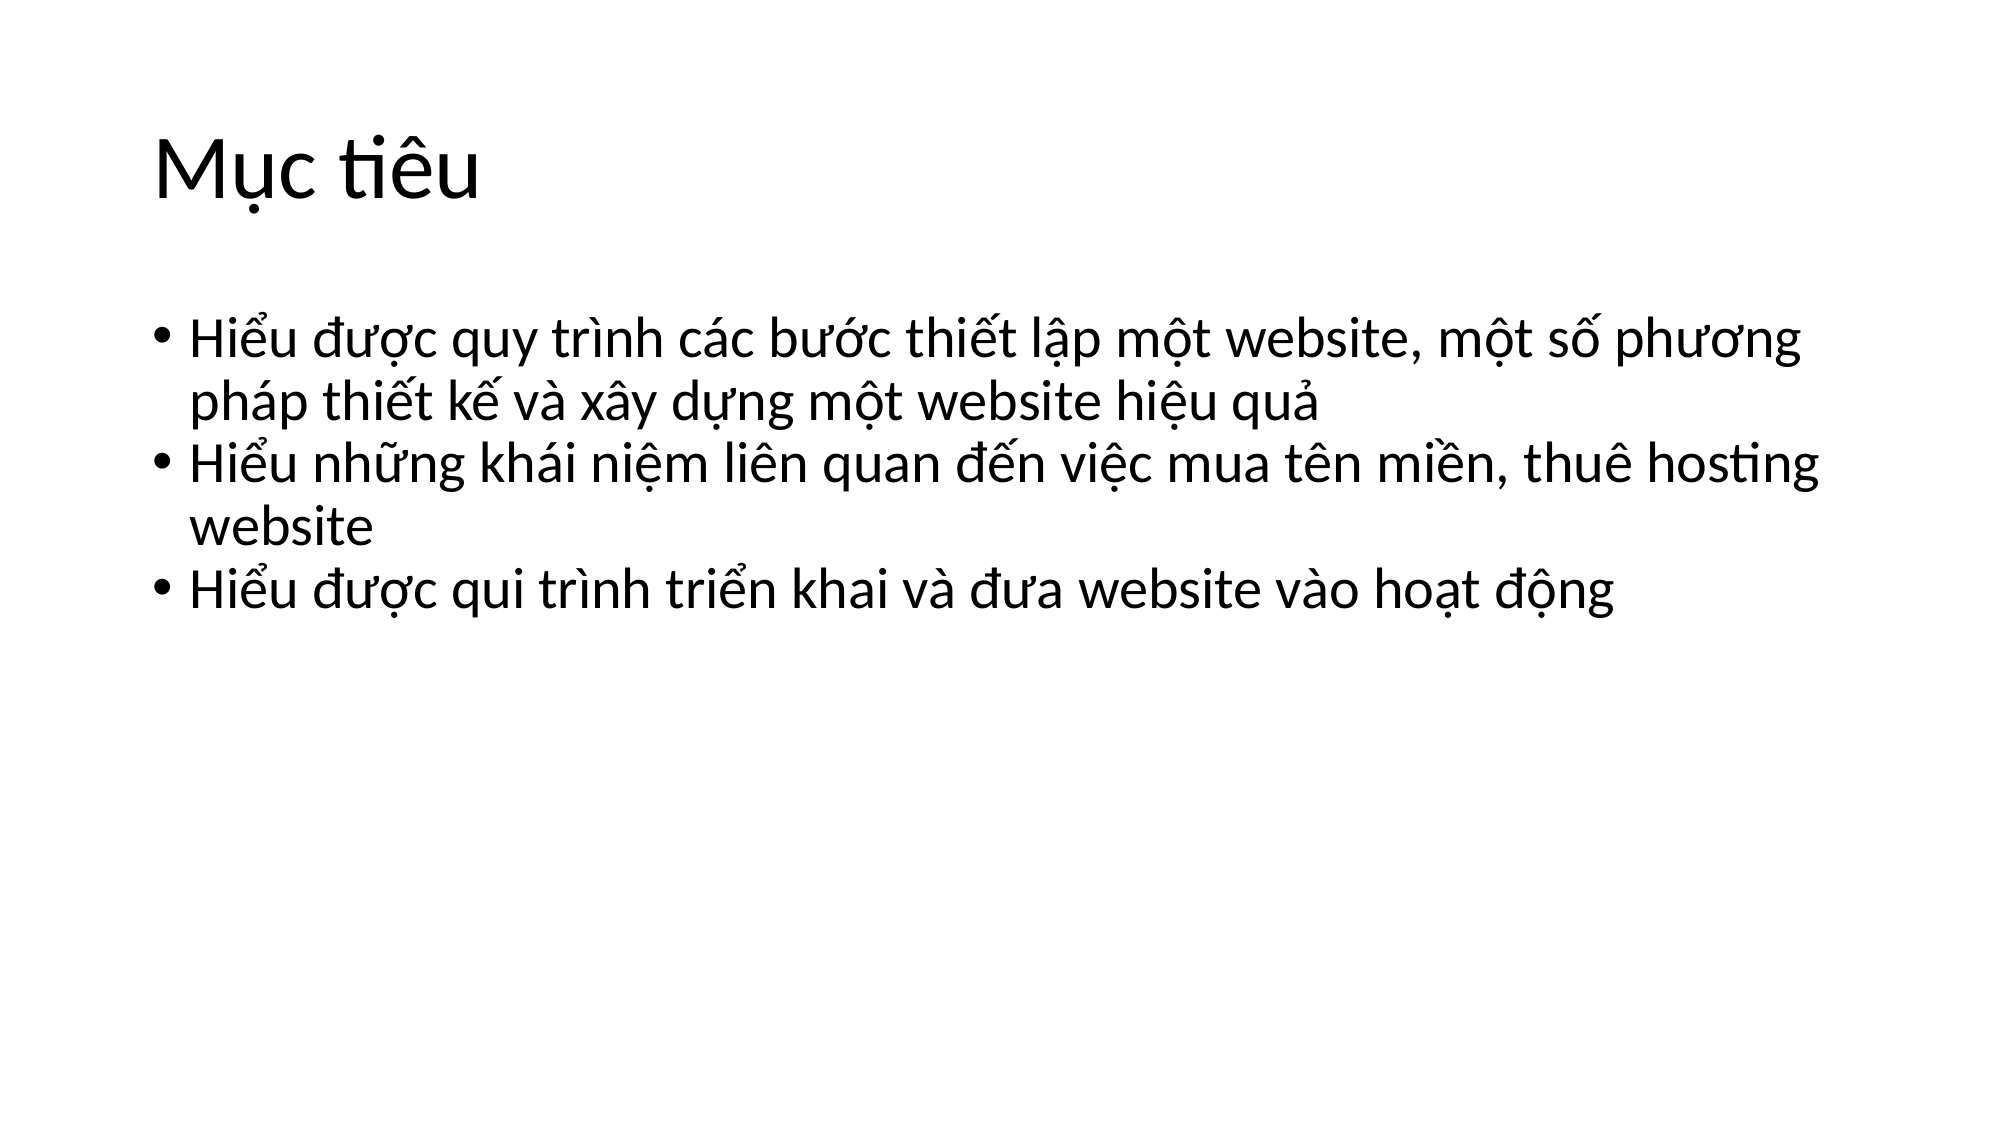

# Mục tiêu
Hiểu được quy trình các bước thiết lập một website, một số phương pháp thiết kế và xây dựng một website hiệu quả
Hiểu những khái niệm liên quan đến việc mua tên miền, thuê hosting website
Hiểu được qui trình triển khai và đưa website vào hoạt động